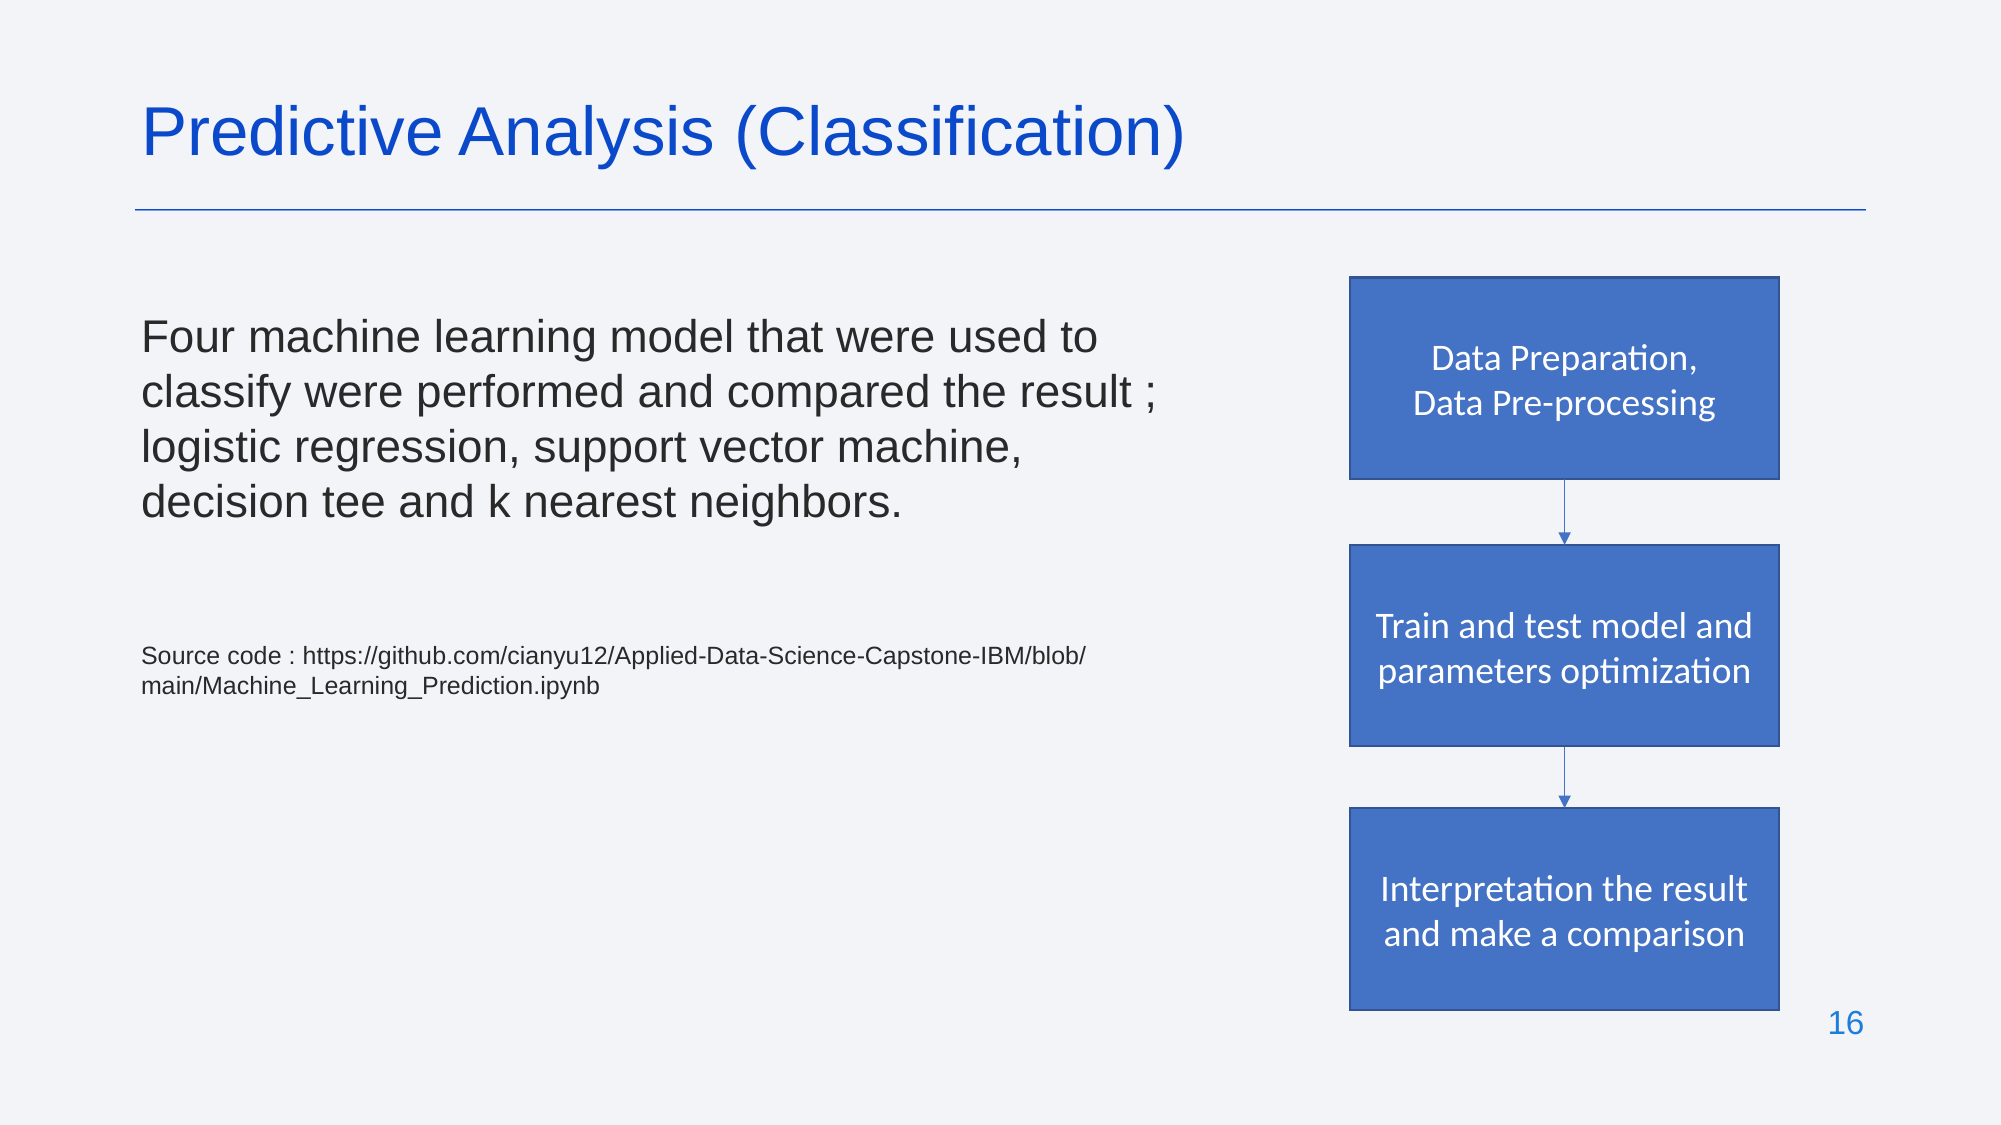

Predictive Analysis (Classification)
Data Preparation,
Data Pre-processing
Four machine learning model that were used to classify were performed and compared the result ; logistic regression, support vector machine, decision tee and k nearest neighbors.

Source code : https://github.com/cianyu12/Applied-Data-Science-Capstone-IBM/blob/main/Machine_Learning_Prediction.ipynb

Train and test model and parameters optimization
Interpretation the result and make a comparison
16